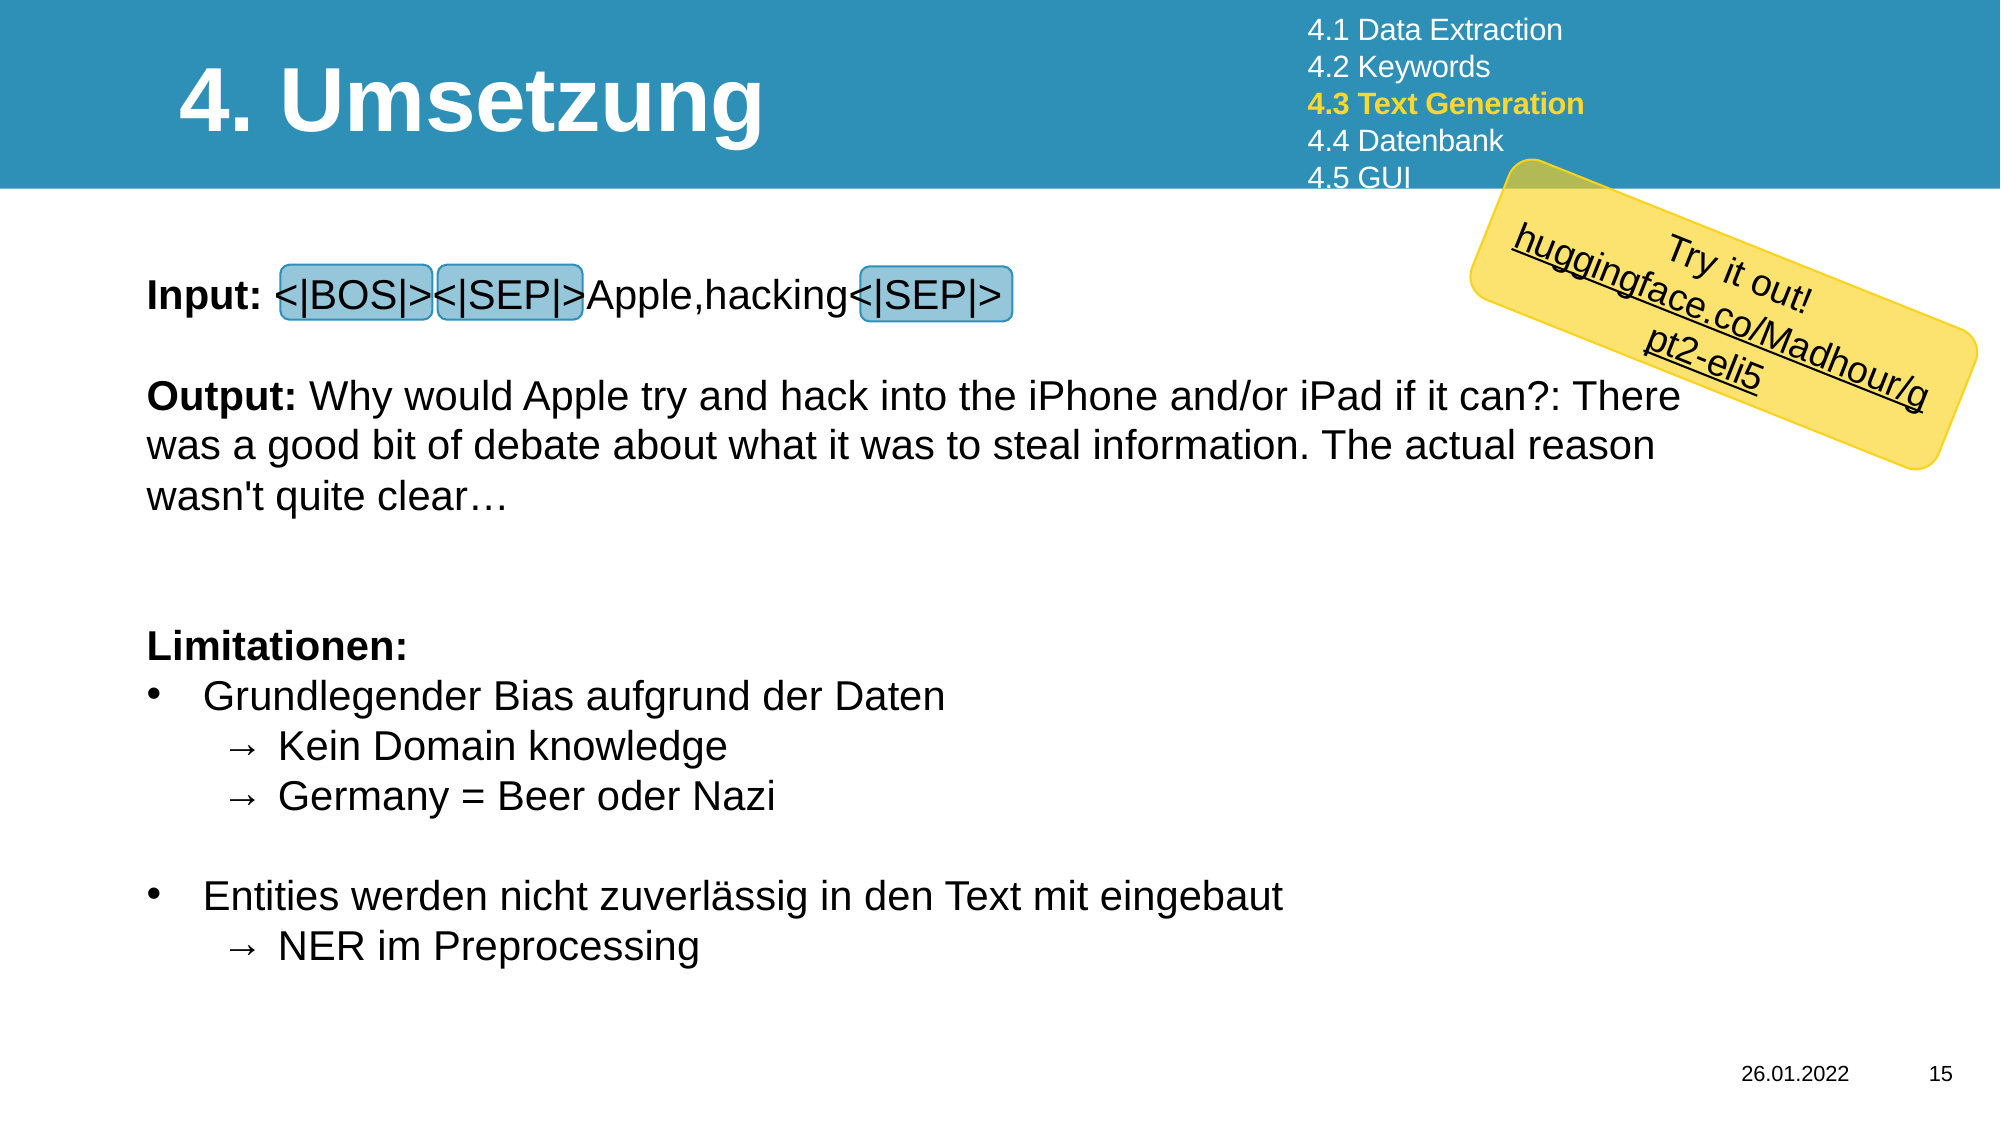

4.1 Data Extraction
4.2 Keywords
4.3 Text Generation
4.4 Datenbank
4.5 GUI

# 4. Umsetzung
Try it out! huggingface.co/Madhour/gpt2-eli5
Input: <|BOS|><|SEP|>Apple,hacking<|SEP|>

Output: Why would Apple try and hack into the iPhone and/or iPad if it can?: There was a good bit of debate about what it was to steal information. The actual reason wasn't quite clear…

Limitationen:
Grundlegender Bias aufgrund der Daten
Kein Domain knowledge
Germany = Beer oder Nazi

Entities werden nicht zuverlässig in den Text mit eingebaut
NER im Preprocessing

26.01.2022
15